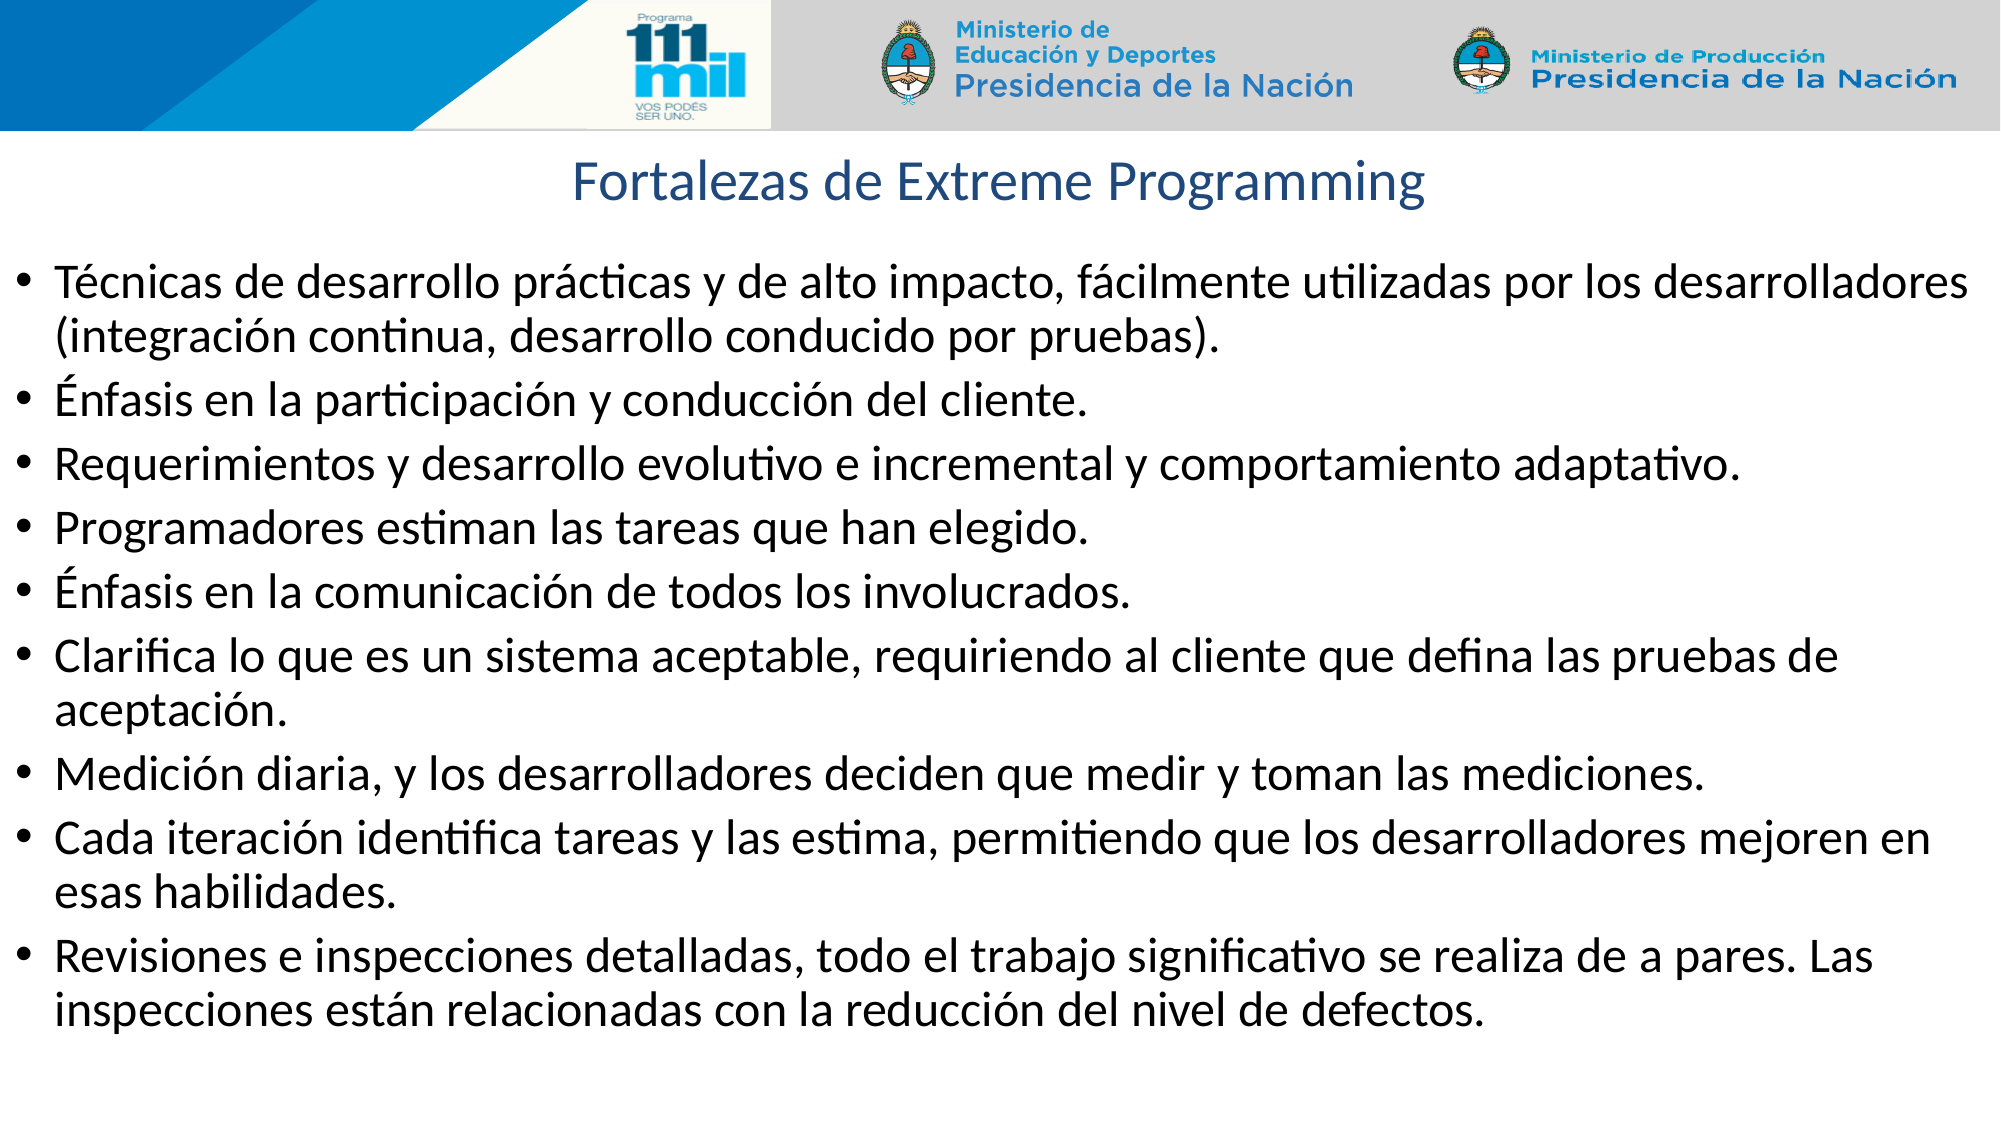

158
# Fortalezas de Extreme Programming
Técnicas de desarrollo prácticas y de alto impacto, fácilmente utilizadas por los desarrolladores (integración continua, desarrollo conducido por pruebas).
Énfasis en la participación y conducción del cliente.
Requerimientos y desarrollo evolutivo e incremental y comportamiento adaptativo.
Programadores estiman las tareas que han elegido.
Énfasis en la comunicación de todos los involucrados.
Clarifica lo que es un sistema aceptable, requiriendo al cliente que defina las pruebas de aceptación.
Medición diaria, y los desarrolladores deciden que medir y toman las mediciones.
Cada iteración identifica tareas y las estima, permitiendo que los desarrolladores mejoren en esas habilidades.
Revisiones e inspecciones detalladas, todo el trabajo significativo se realiza de a pares. Las inspecciones están relacionadas con la reducción del nivel de defectos.